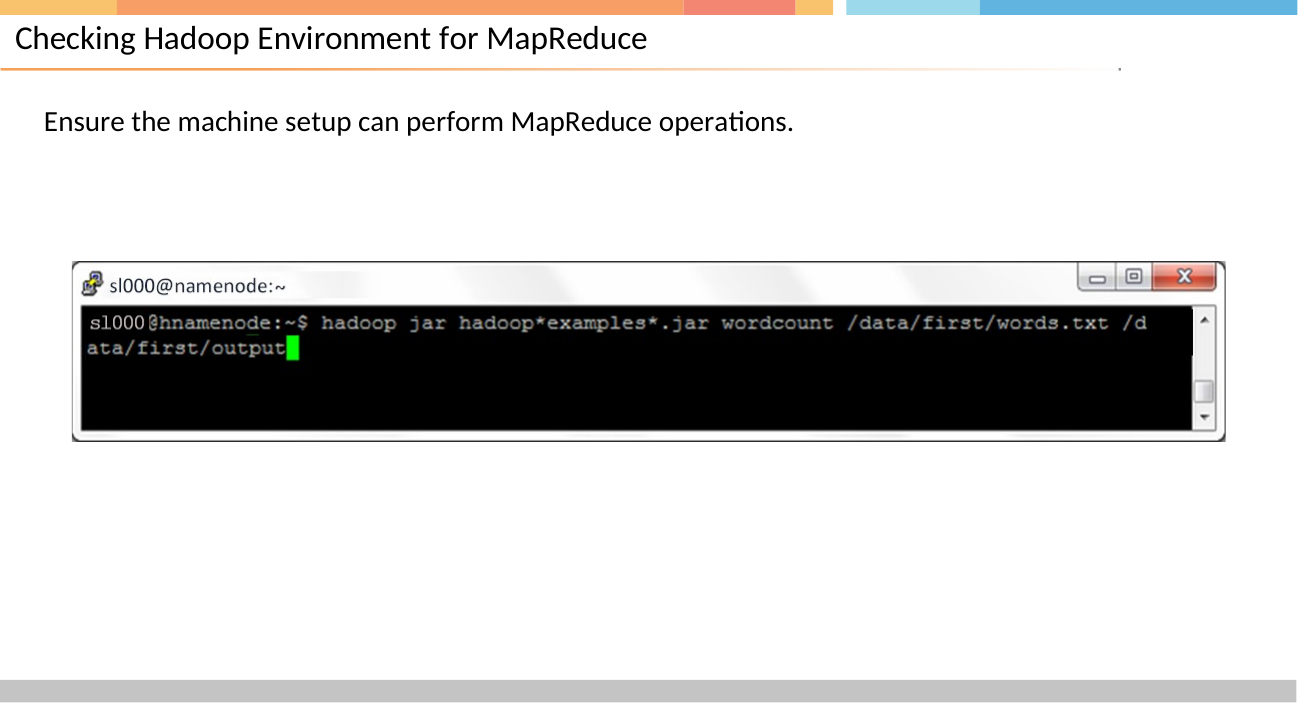

# Checking Hadoop Environment for MapReduce

Ensure the machine setup can perform MapReduce operations.